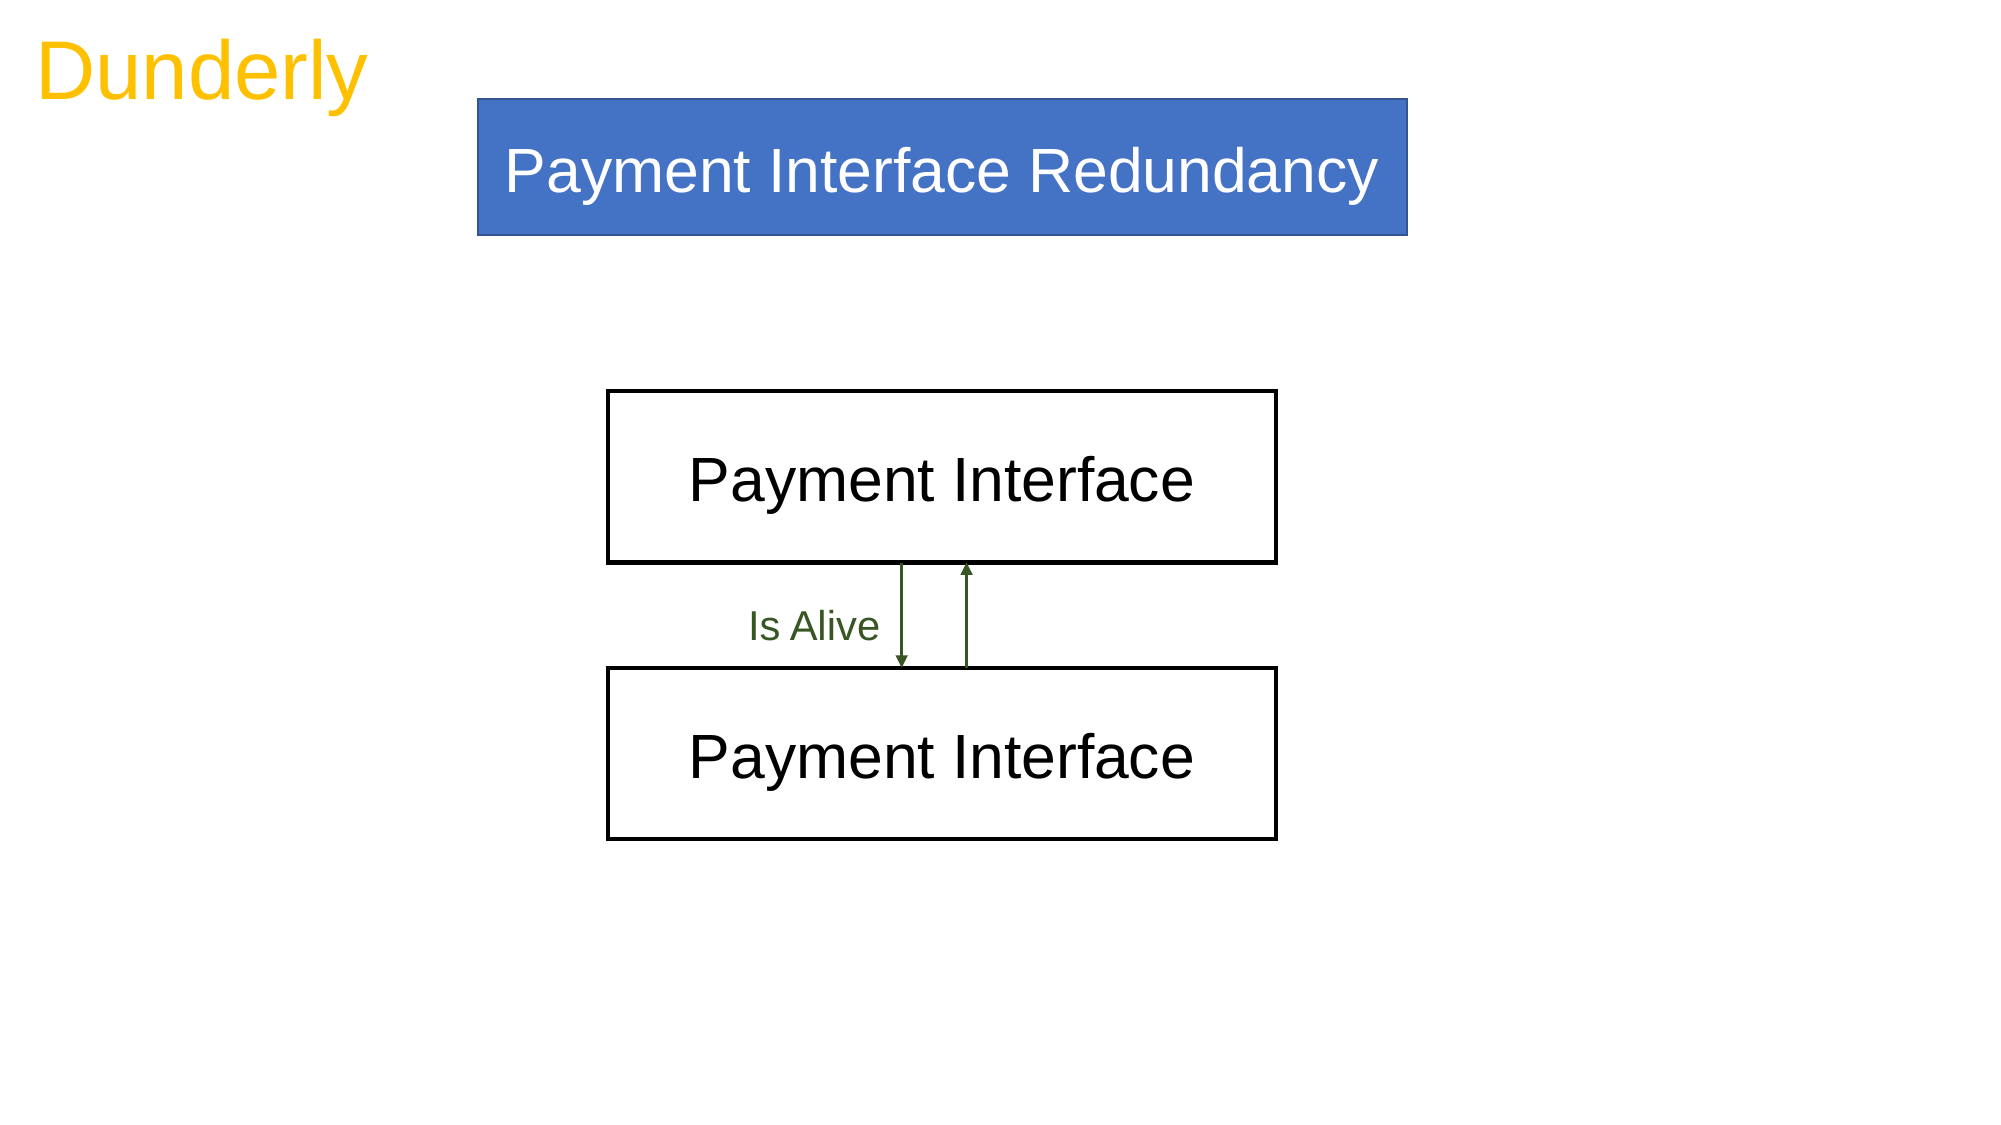

Dunderly
Payment Interface Redundancy
Payment Interface
Is Alive
Payment Interface